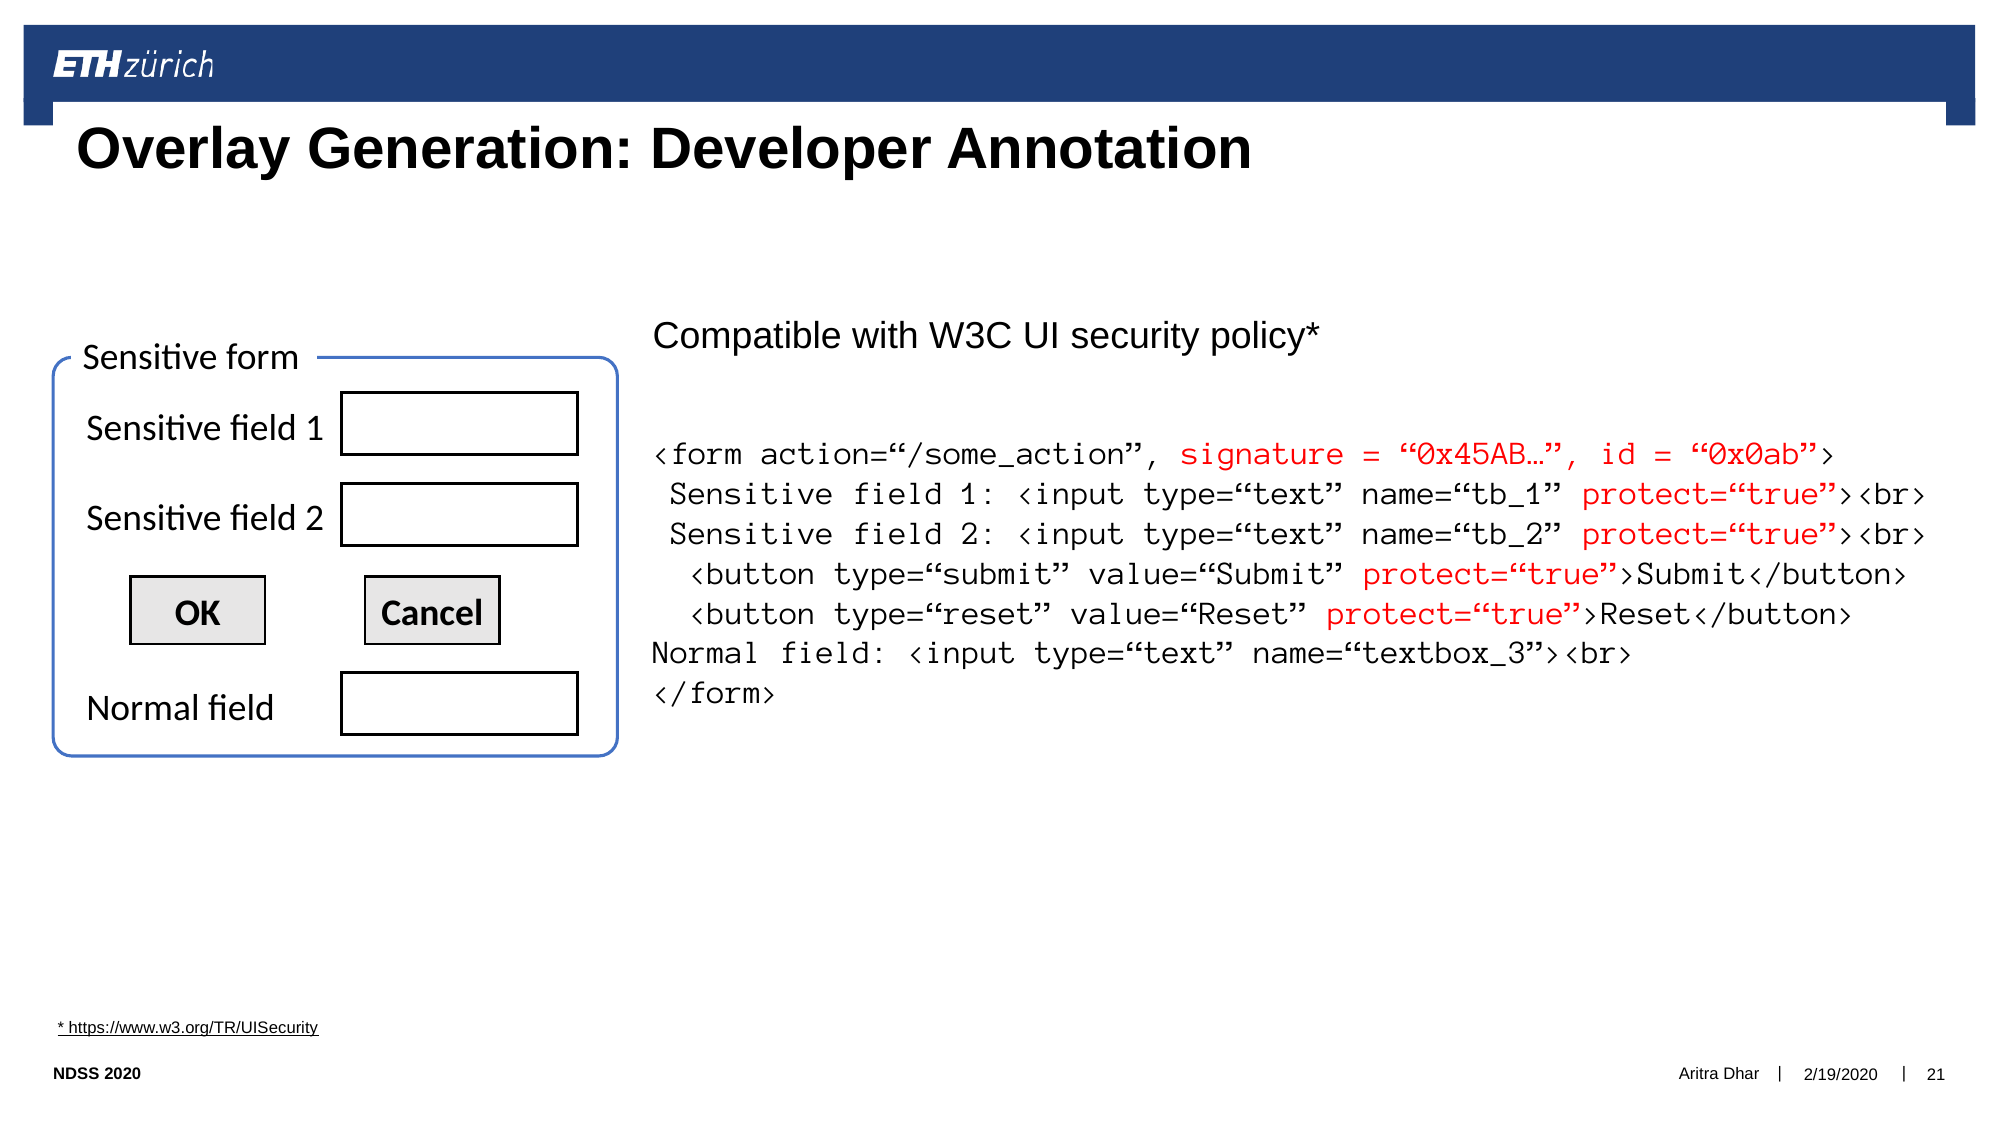

# Overlay Generation: Developer Annotation
Compatible with W3C UI security policy*
Sensitive form

Sensitive field 1

Sensitive field 2
OK
Cancel

Normal field
<form action=“/some_action”, signature = “0x45AB…”, id = “0x0ab”>
 Sensitive field 1: <input type=“text” name=“tb_1” protect=“true”><br>
 Sensitive field 2: <input type=“text” name=“tb_2” protect=“true”><br>
  <button type=“submit” value=“Submit” protect=“true”>Submit</button>
  <button type=“reset” value=“Reset” protect=“true”>Reset</button>
Normal field: <input type=“text” name=“textbox_3”><br>
</form>
* https://www.w3.org/TR/UISecurity
Aritra Dhar
2/19/2020
21